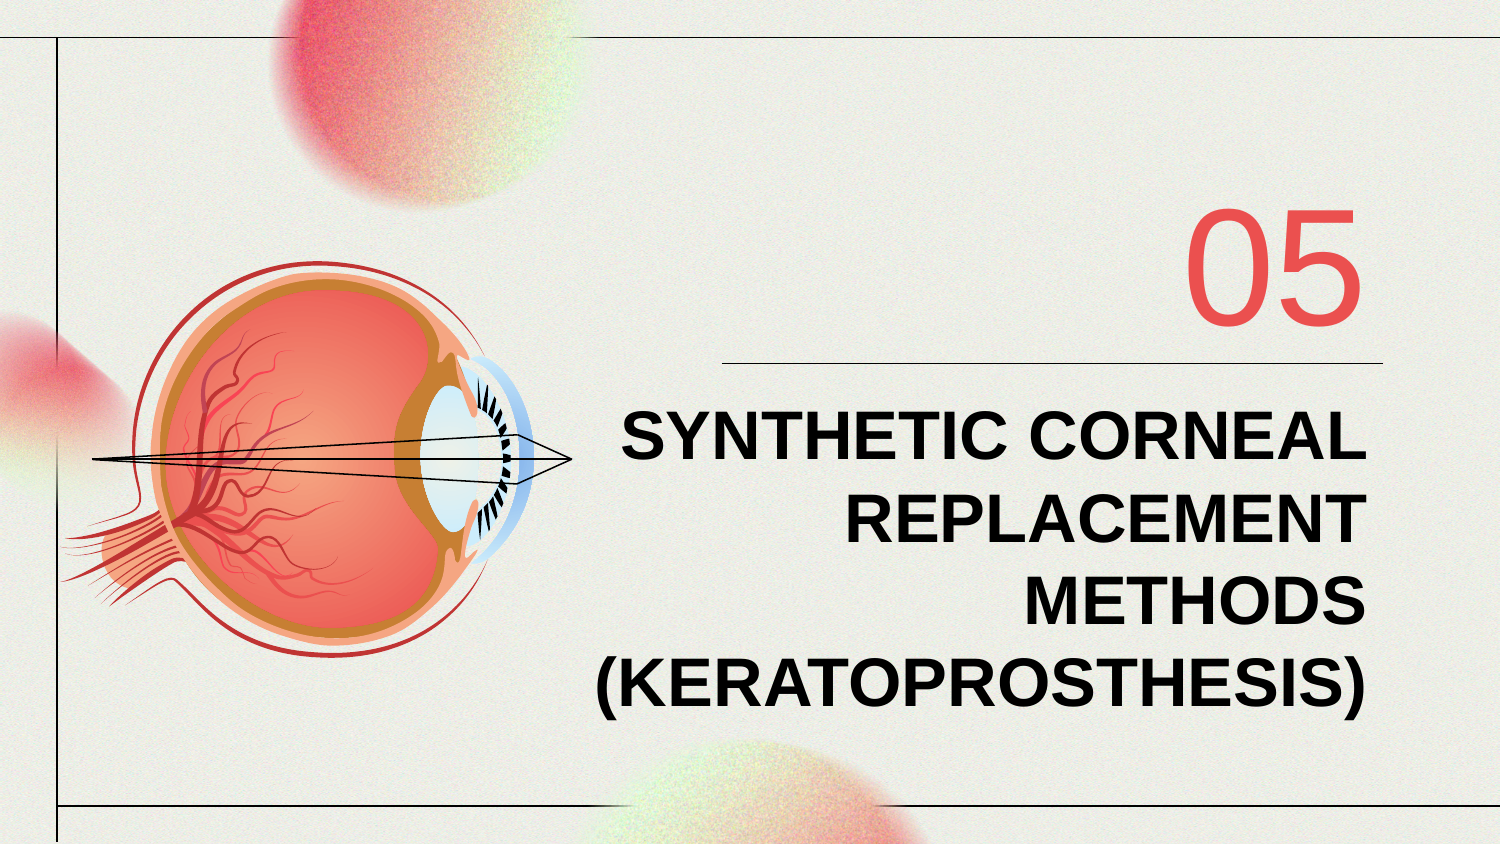

05

# SYNTHETIC CORNEAL REPLACEMENT METHODS
(KERATOPROSTHESIS)